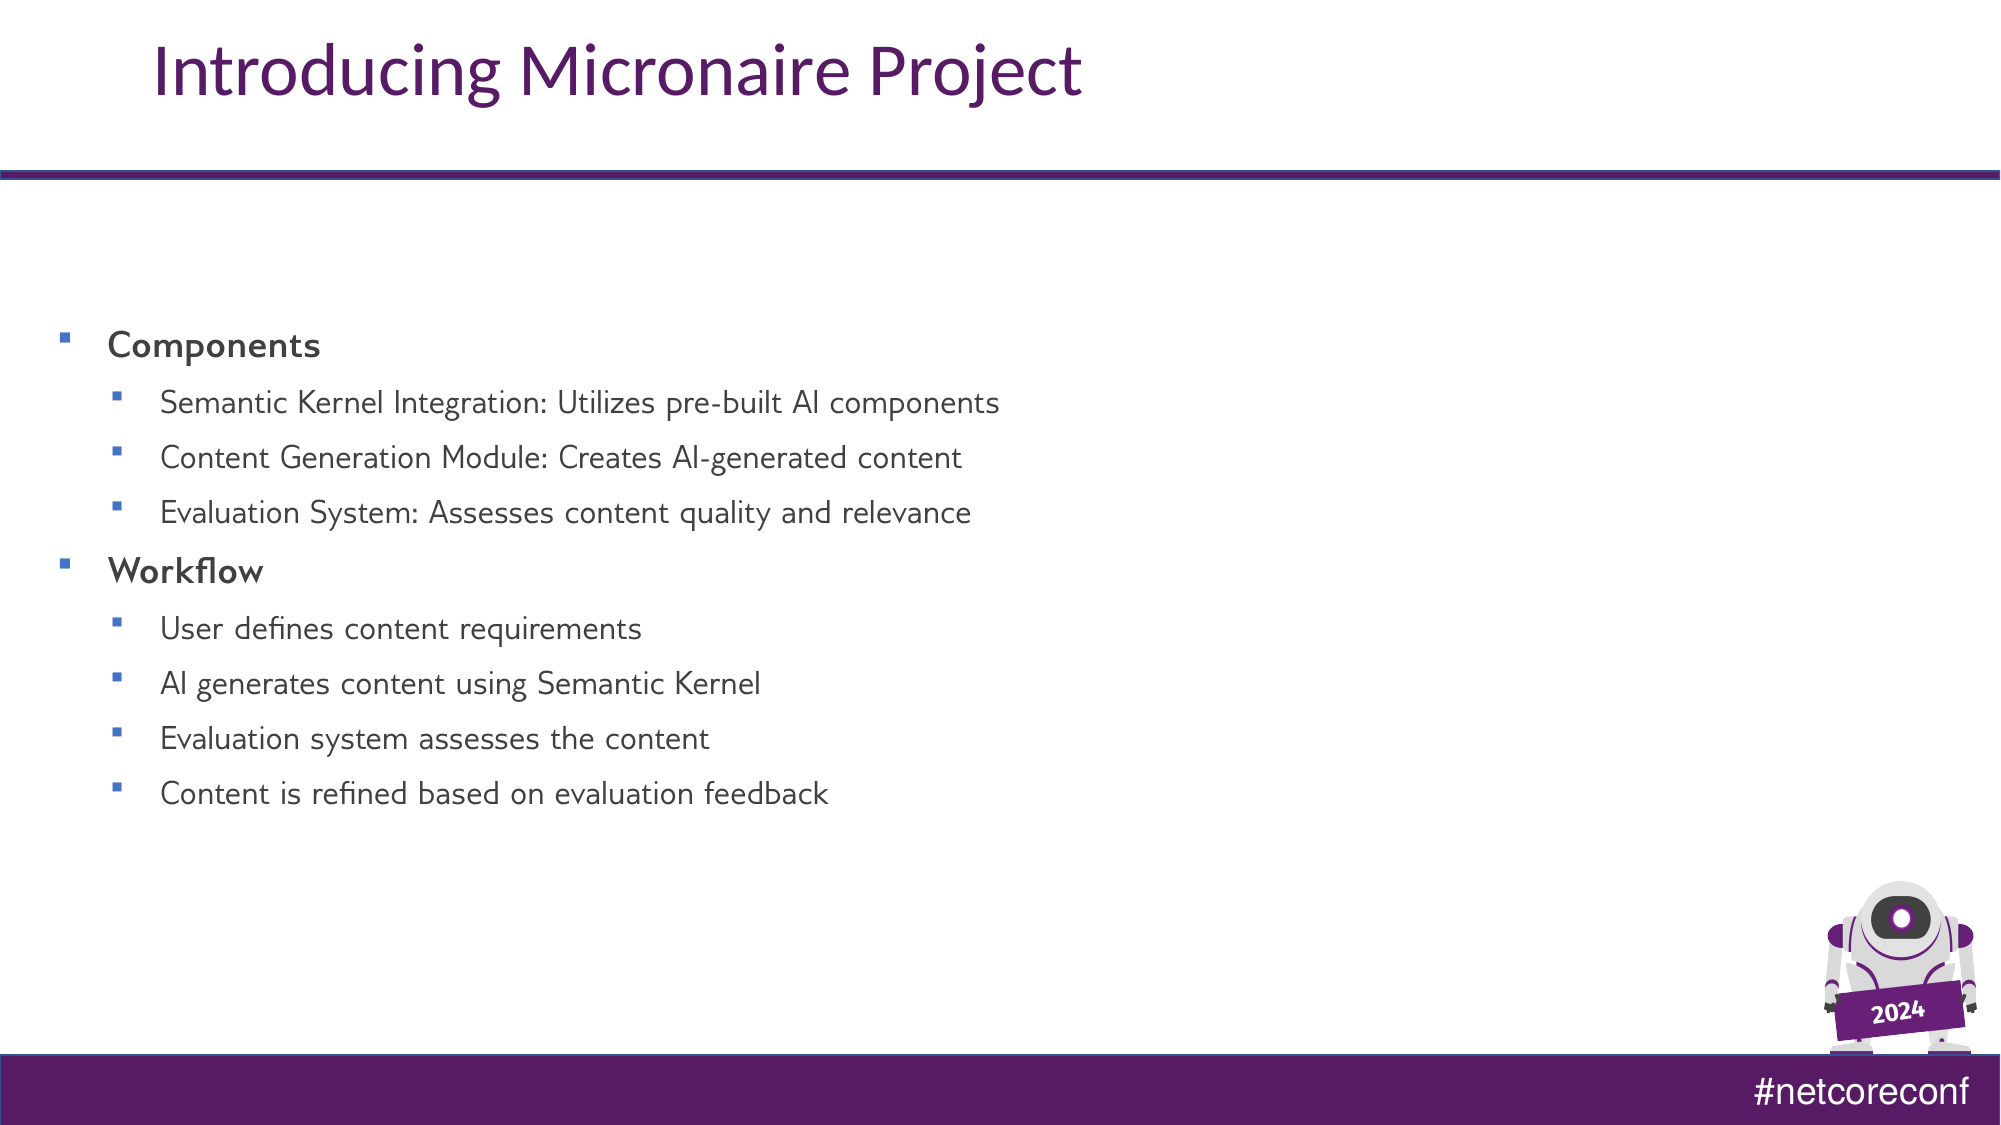

# Introducing Micronaire Project
Components​
Semantic Kernel Integration: Utilizes pre-built AI components​
Content Generation Module: Creates AI-generated content​
Evaluation System: Assesses content quality and relevance​
Workflow​
User defines content requirements​
AI generates content using Semantic Kernel​
Evaluation system assesses the content​
Content is refined based on evaluation feedback